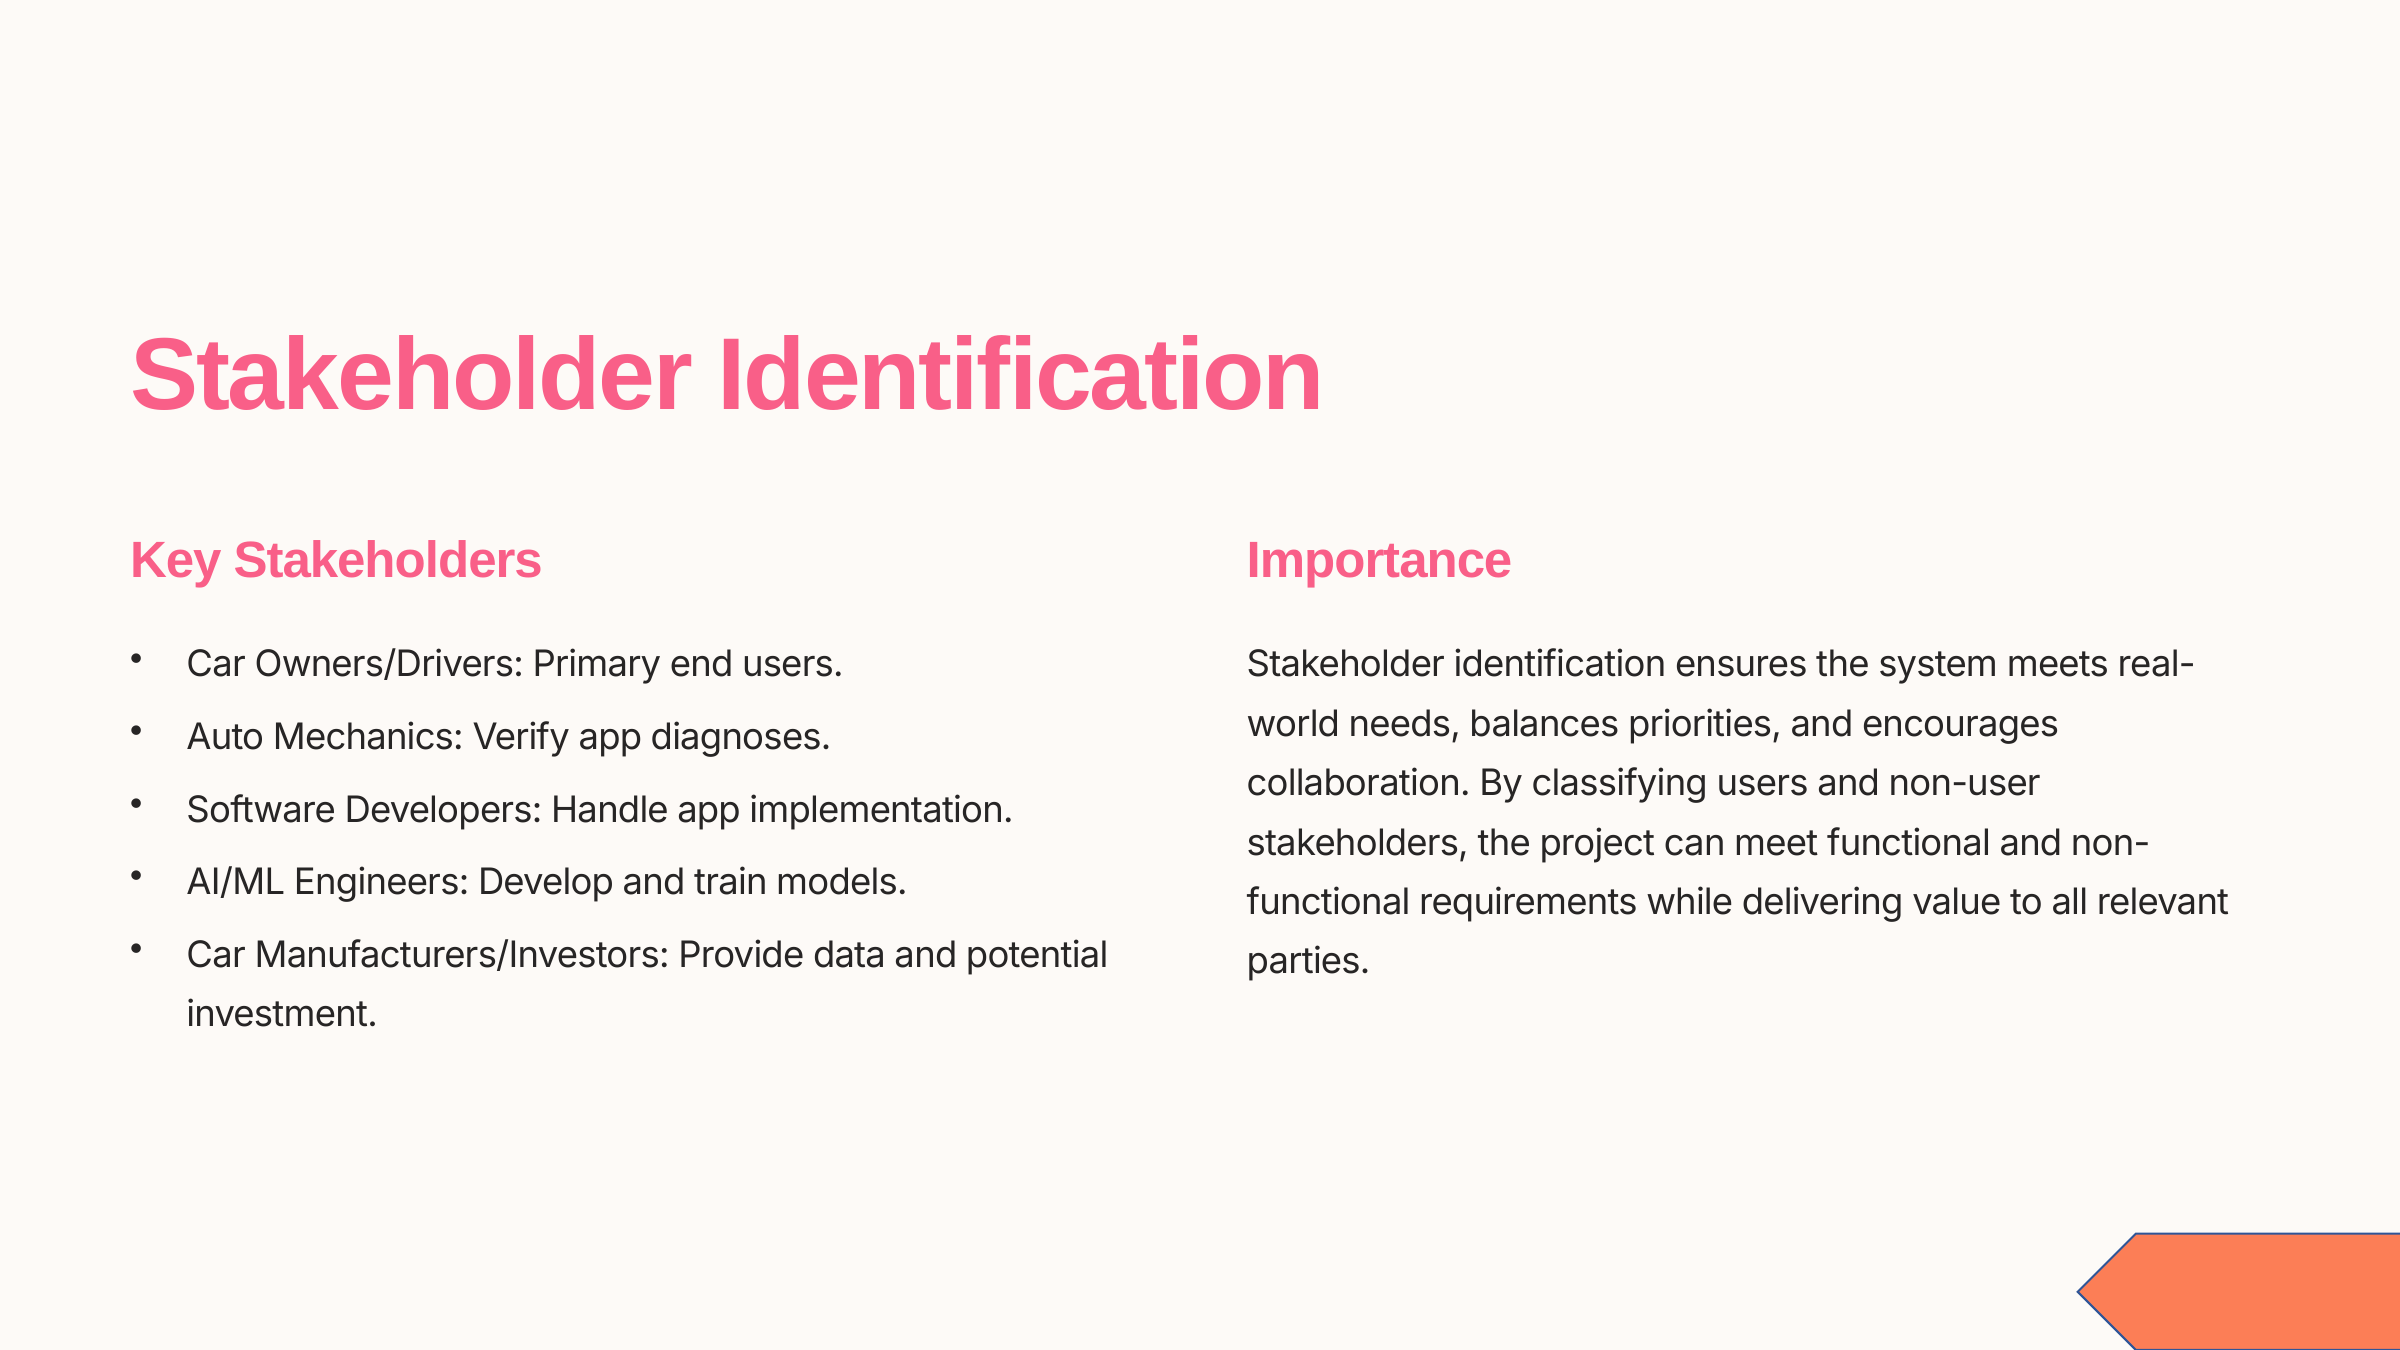

Stakeholder Identification
Key Stakeholders
Importance
Car Owners/Drivers: Primary end users.
Stakeholder identification ensures the system meets real-world needs, balances priorities, and encourages collaboration. By classifying users and non-user stakeholders, the project can meet functional and non-functional requirements while delivering value to all relevant parties.
Auto Mechanics: Verify app diagnoses.
Software Developers: Handle app implementation.
AI/ML Engineers: Develop and train models.
Car Manufacturers/Investors: Provide data and potential investment.